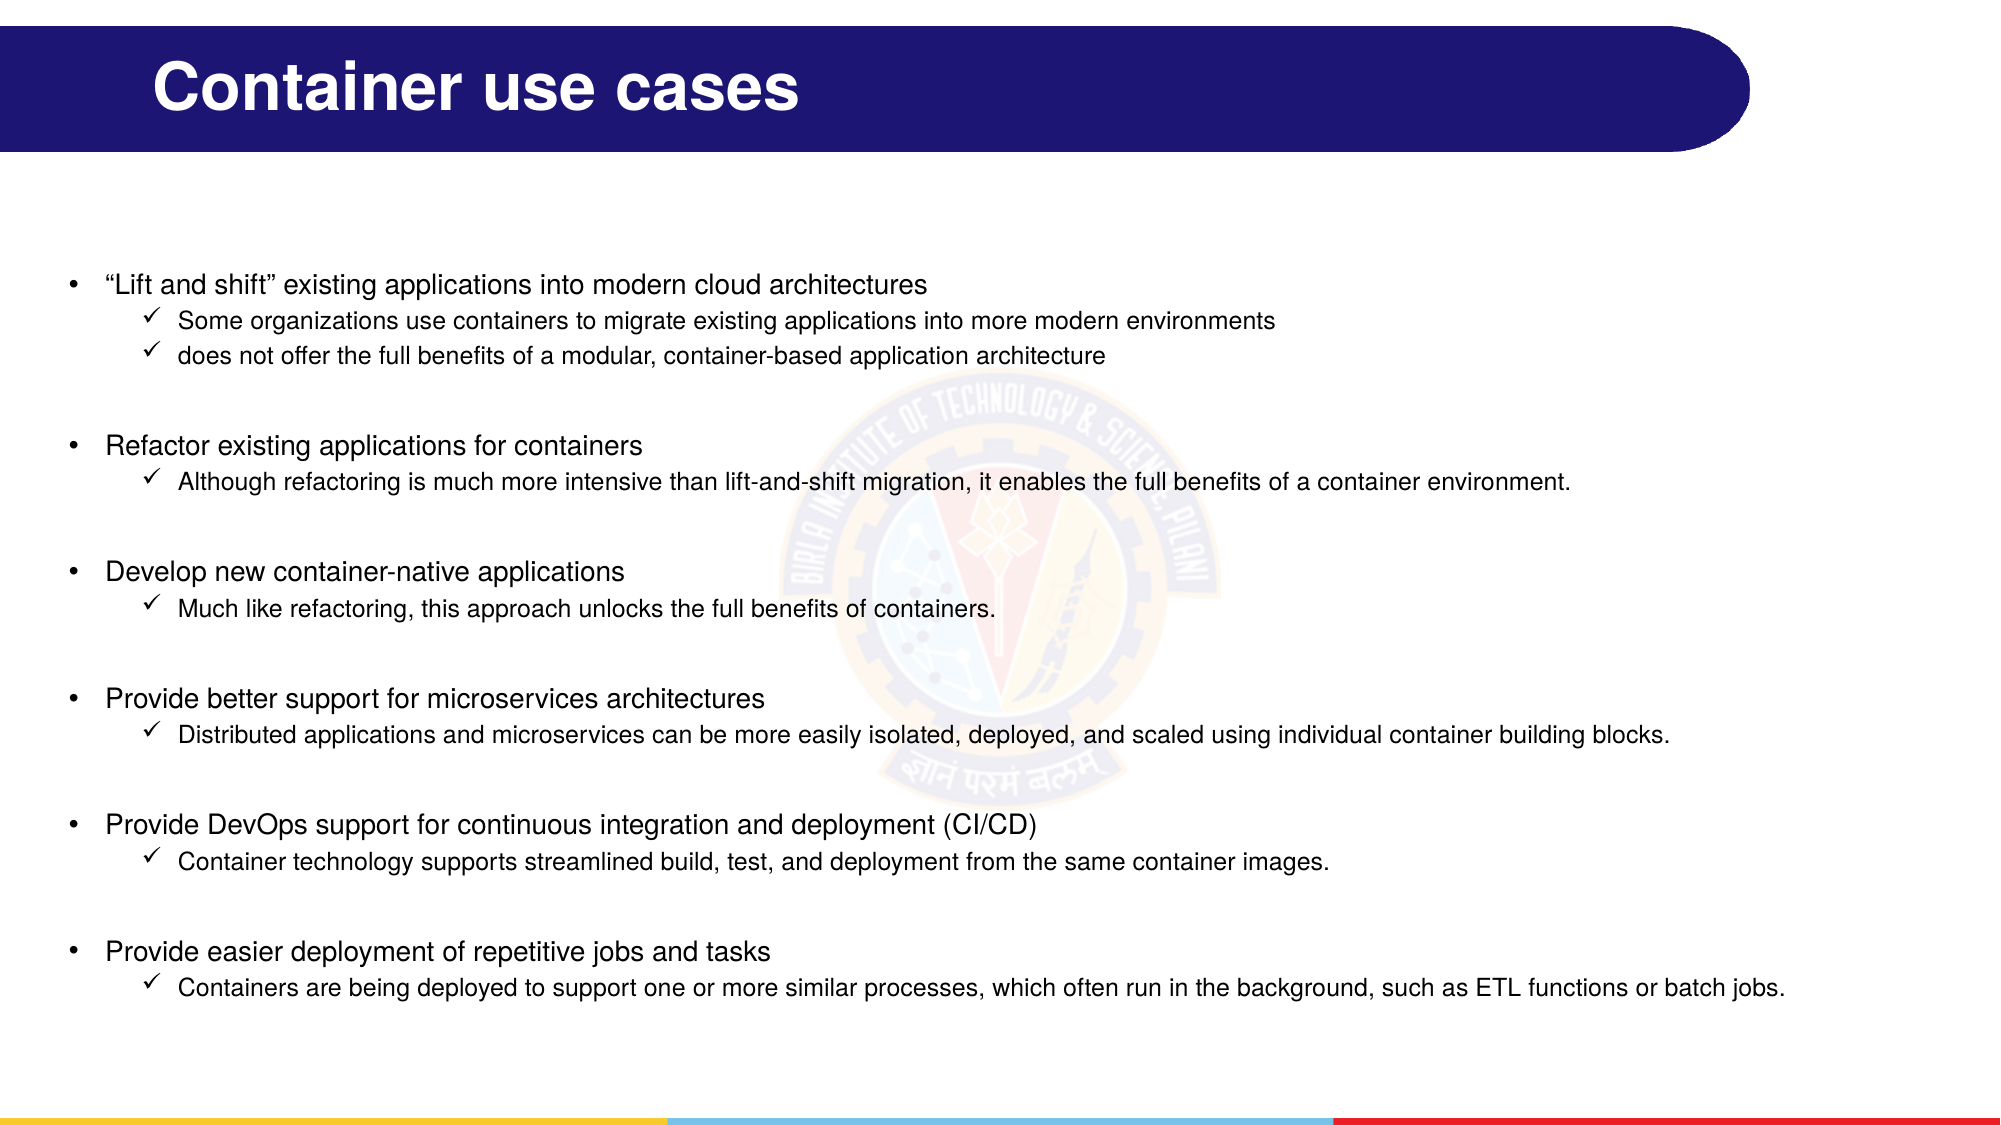

# Container use cases

“Lift and shift” existing applications into modern cloud architectures
Some organizations use containers to migrate existing applications into more modern environments
does not offer the full benefits of a modular, container-based application architecture

Refactor existing applications for containers
Although refactoring is much more intensive than lift-and-shift migration, it enables the full benefits of a container environment.

Develop new container-native applications
Much like refactoring, this approach unlocks the full benefits of containers.

Provide better support for microservices architectures
Distributed applications and microservices can be more easily isolated, deployed, and scaled using individual container building blocks.

Provide DevOps support for continuous integration and deployment (CI/CD)
Container technology supports streamlined build, test, and deployment from the same container images.

Provide easier deployment of repetitive jobs and tasks
Containers are being deployed to support one or more similar processes, which often run in the background, such as ETL functions or batch jobs.